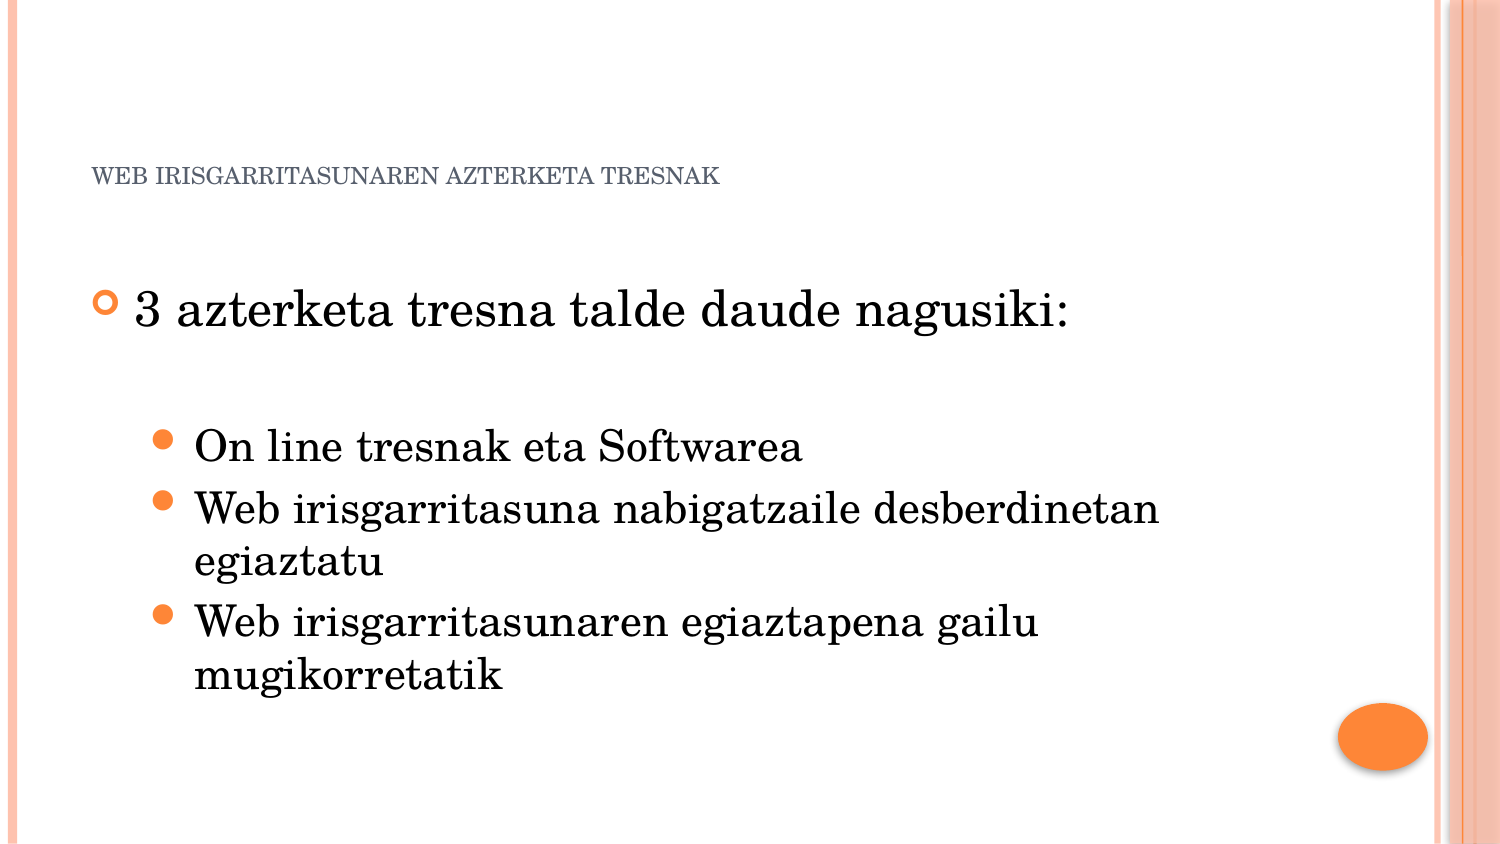

# Web irisgarritasunaren azterketa tresnak

3 azterketa tresna talde daude nagusiki:

On line tresnak eta Softwarea
Web irisgarritasuna nabigatzaile desberdinetan egiaztatu
Web irisgarritasunaren egiaztapena gailu mugikorretatik